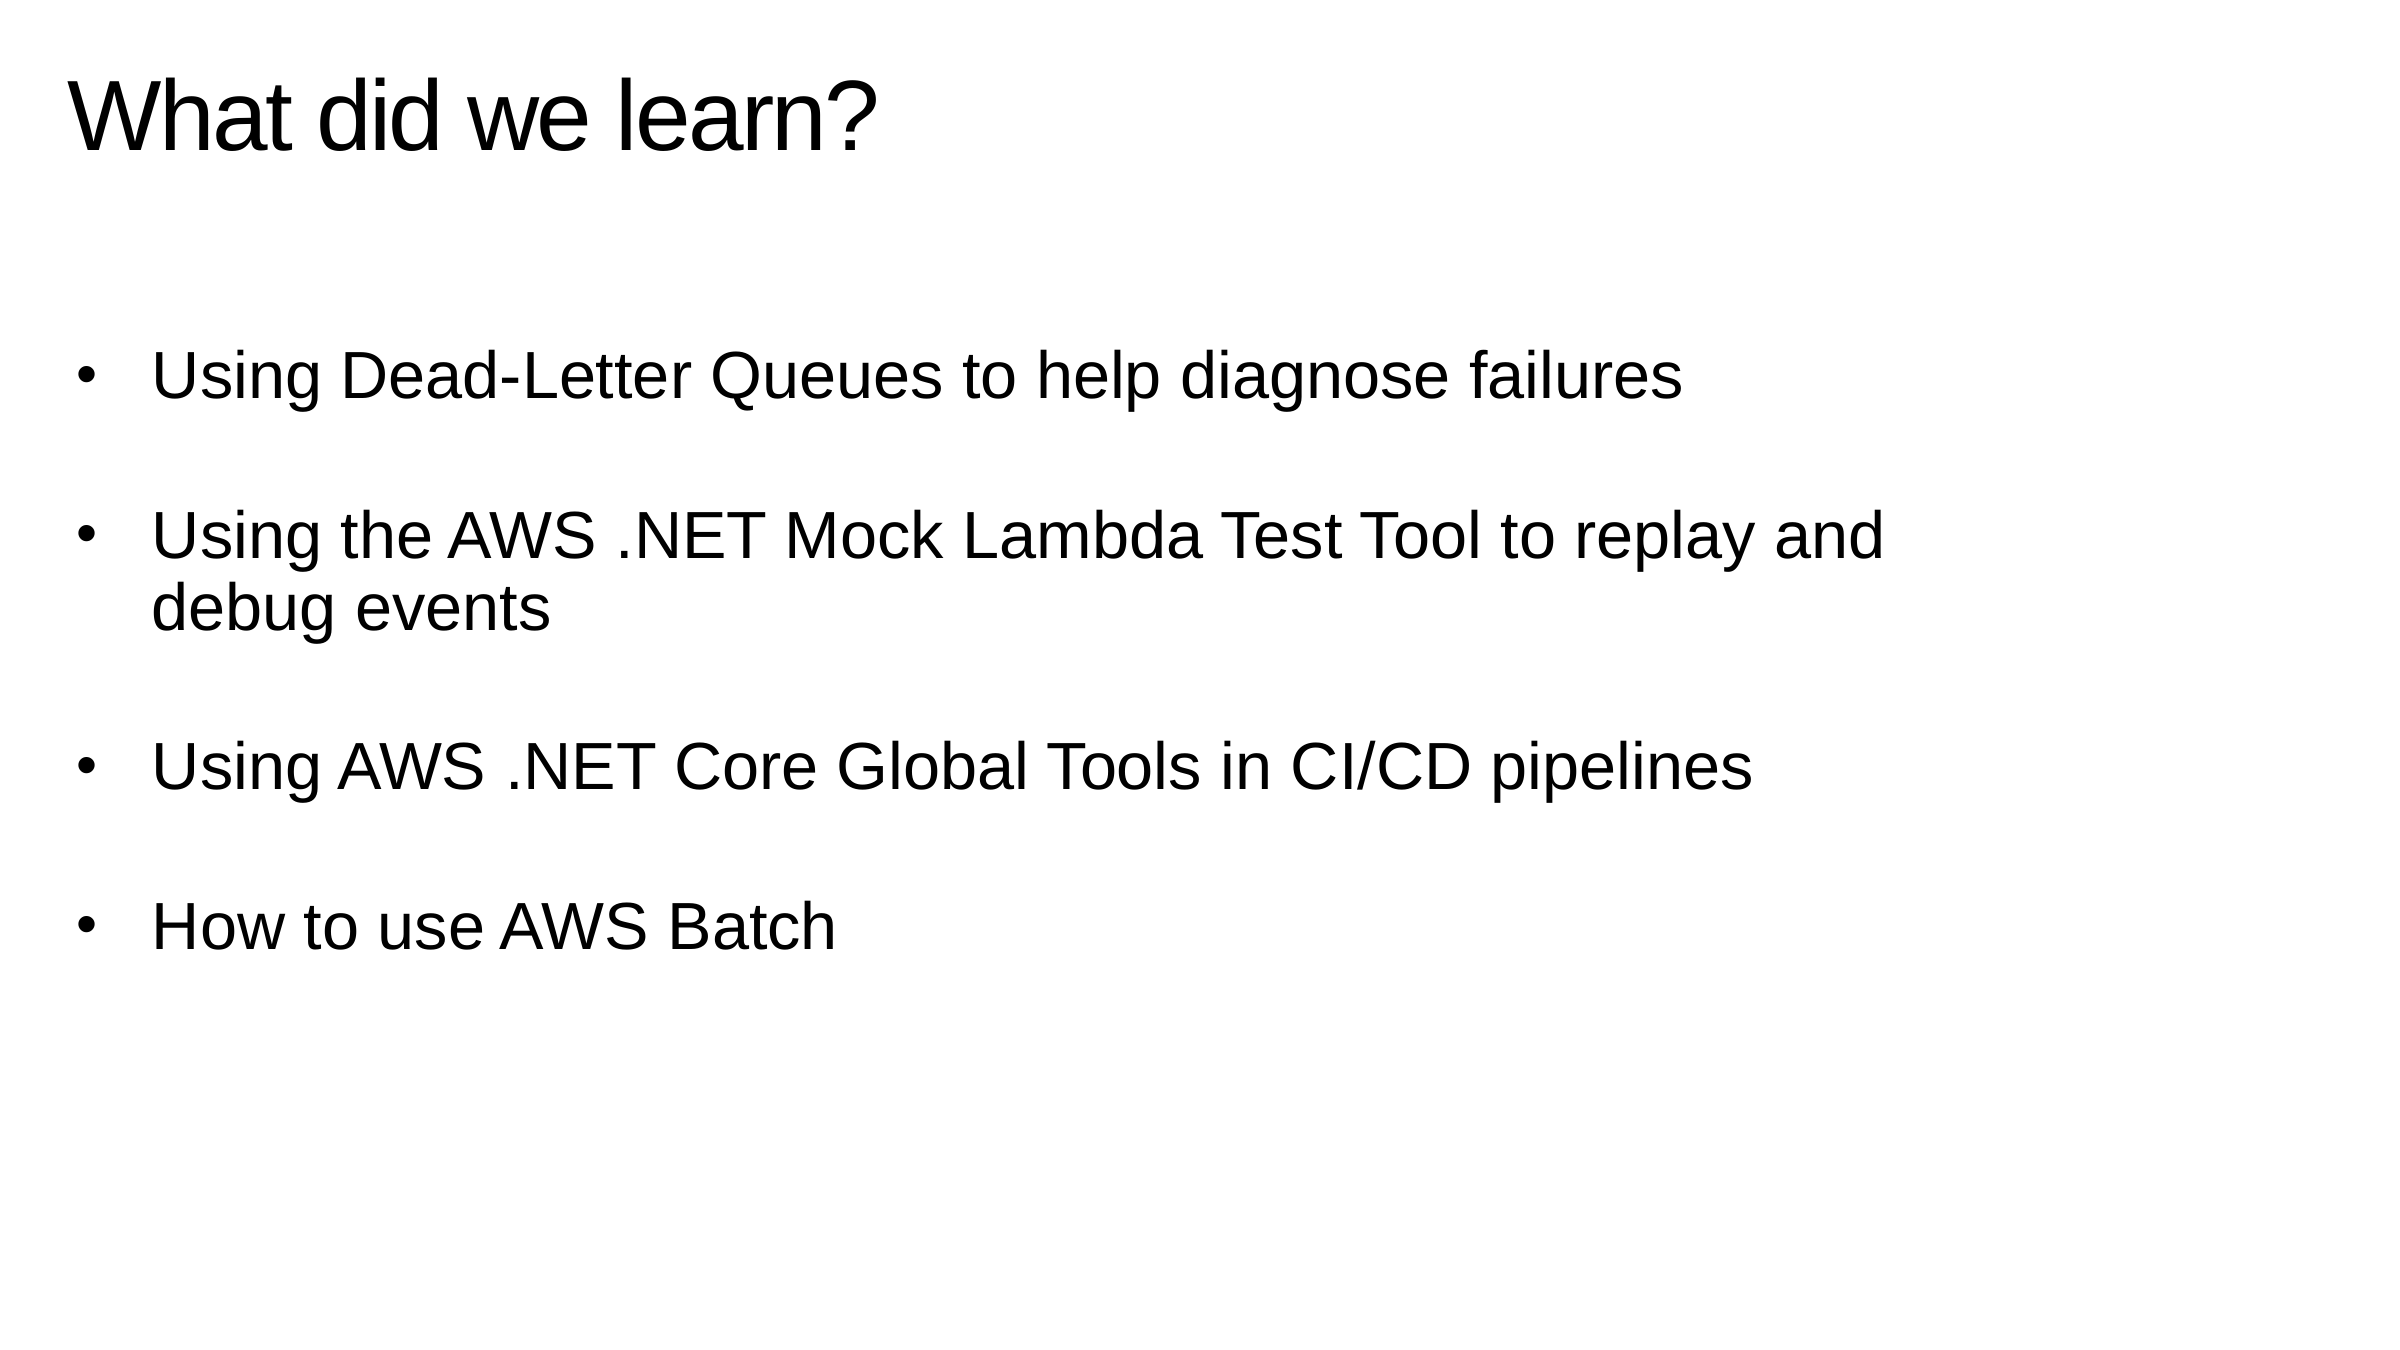

What did we learn?
Using Dead-Letter Queues to help diagnose failures
Using the AWS .NET Mock Lambda Test Tool to replay and debug events
Using AWS .NET Core Global Tools in CI/CD pipelines
How to use AWS Batch